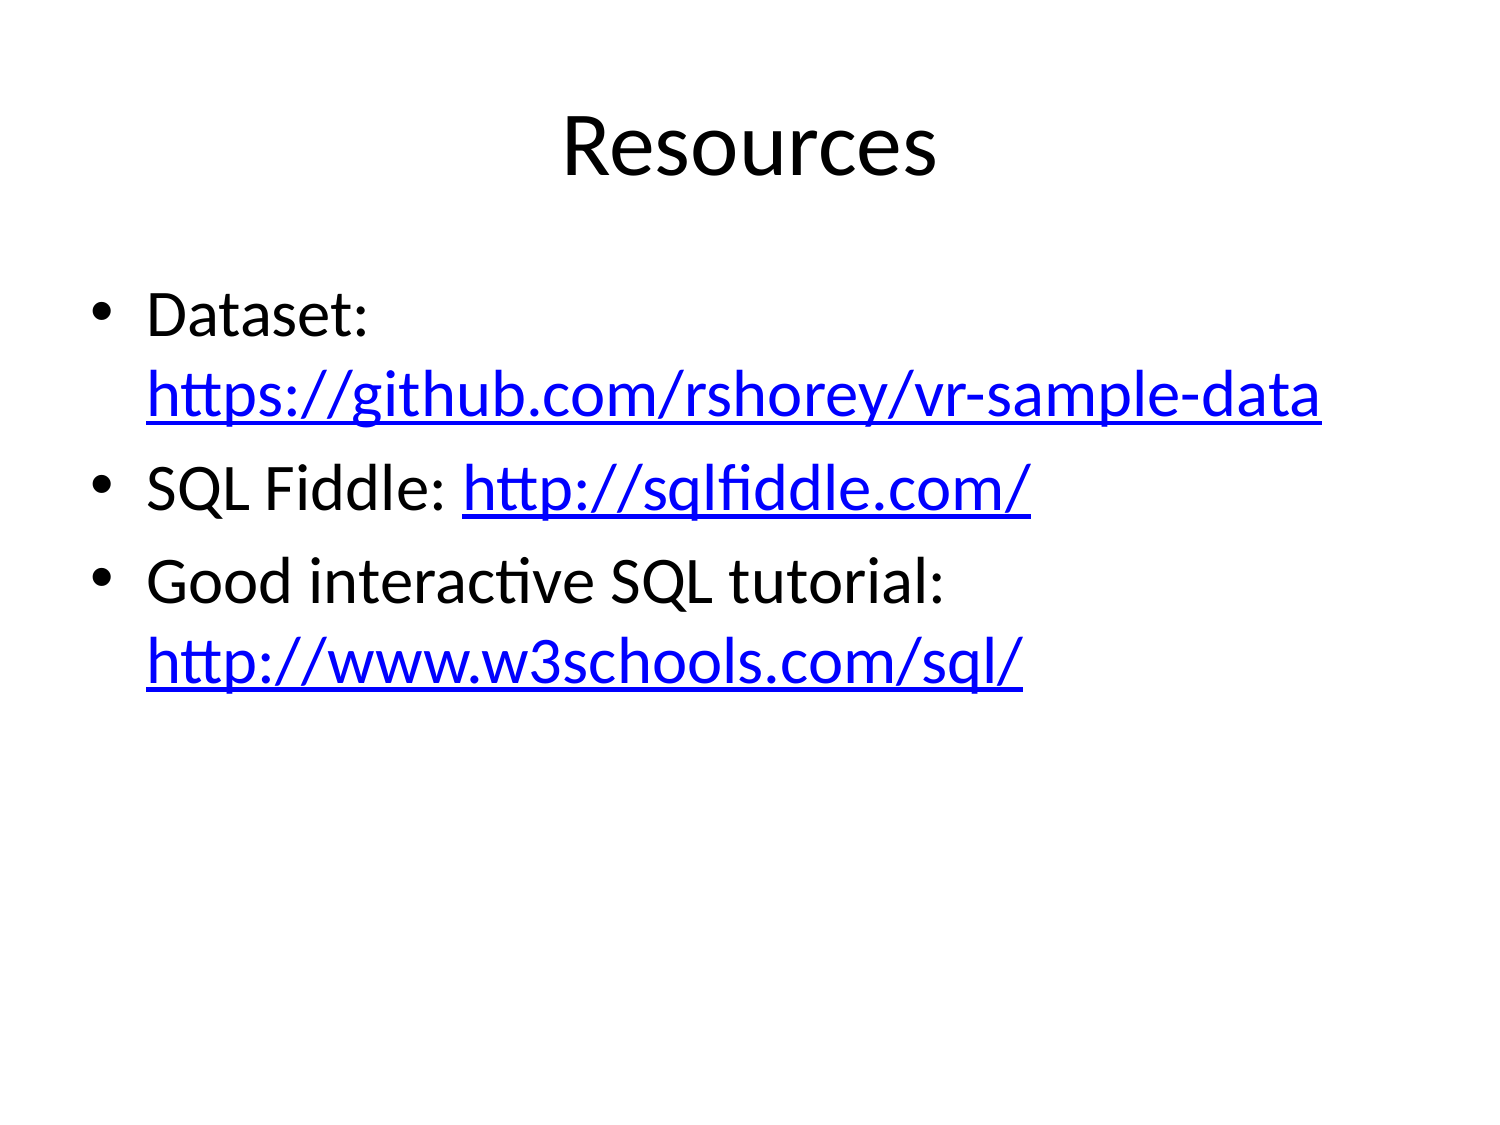

# Resources
Dataset: https://github.com/rshorey/vr-sample-data
SQL Fiddle: http://sqlfiddle.com/
Good interactive SQL tutorial: http://www.w3schools.com/sql/